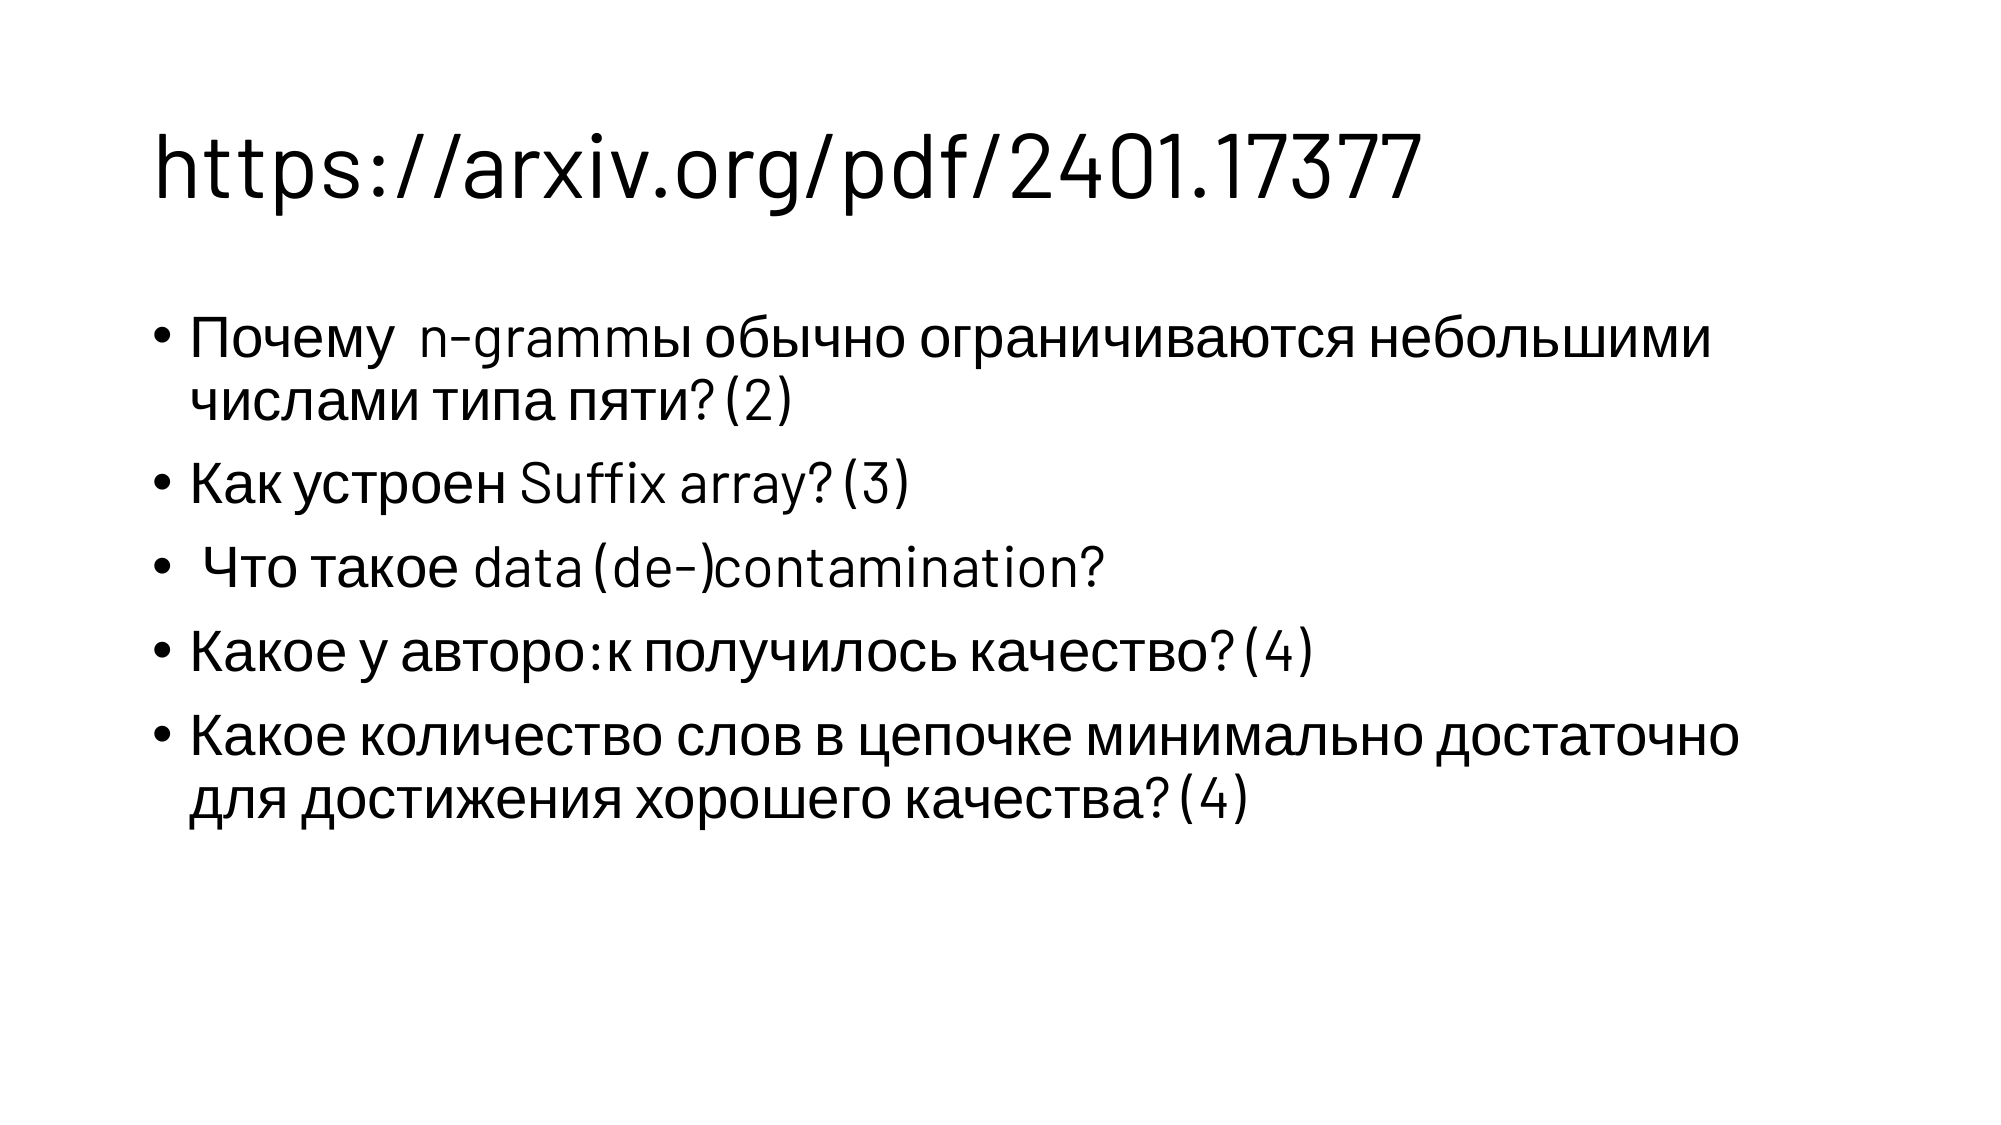

# https://arxiv.org/pdf/2401.17377
Почему  n-grammы обычно ограничиваются небольшими числами типа пяти? (2)
Как устроен Suffix array? (3)
 Что такое data (de-)contamination?
Какое у авторо:к получилось качество? (4)
Какое количество слов в цепочке минимально достаточно для достижения хорошего качества? (4)